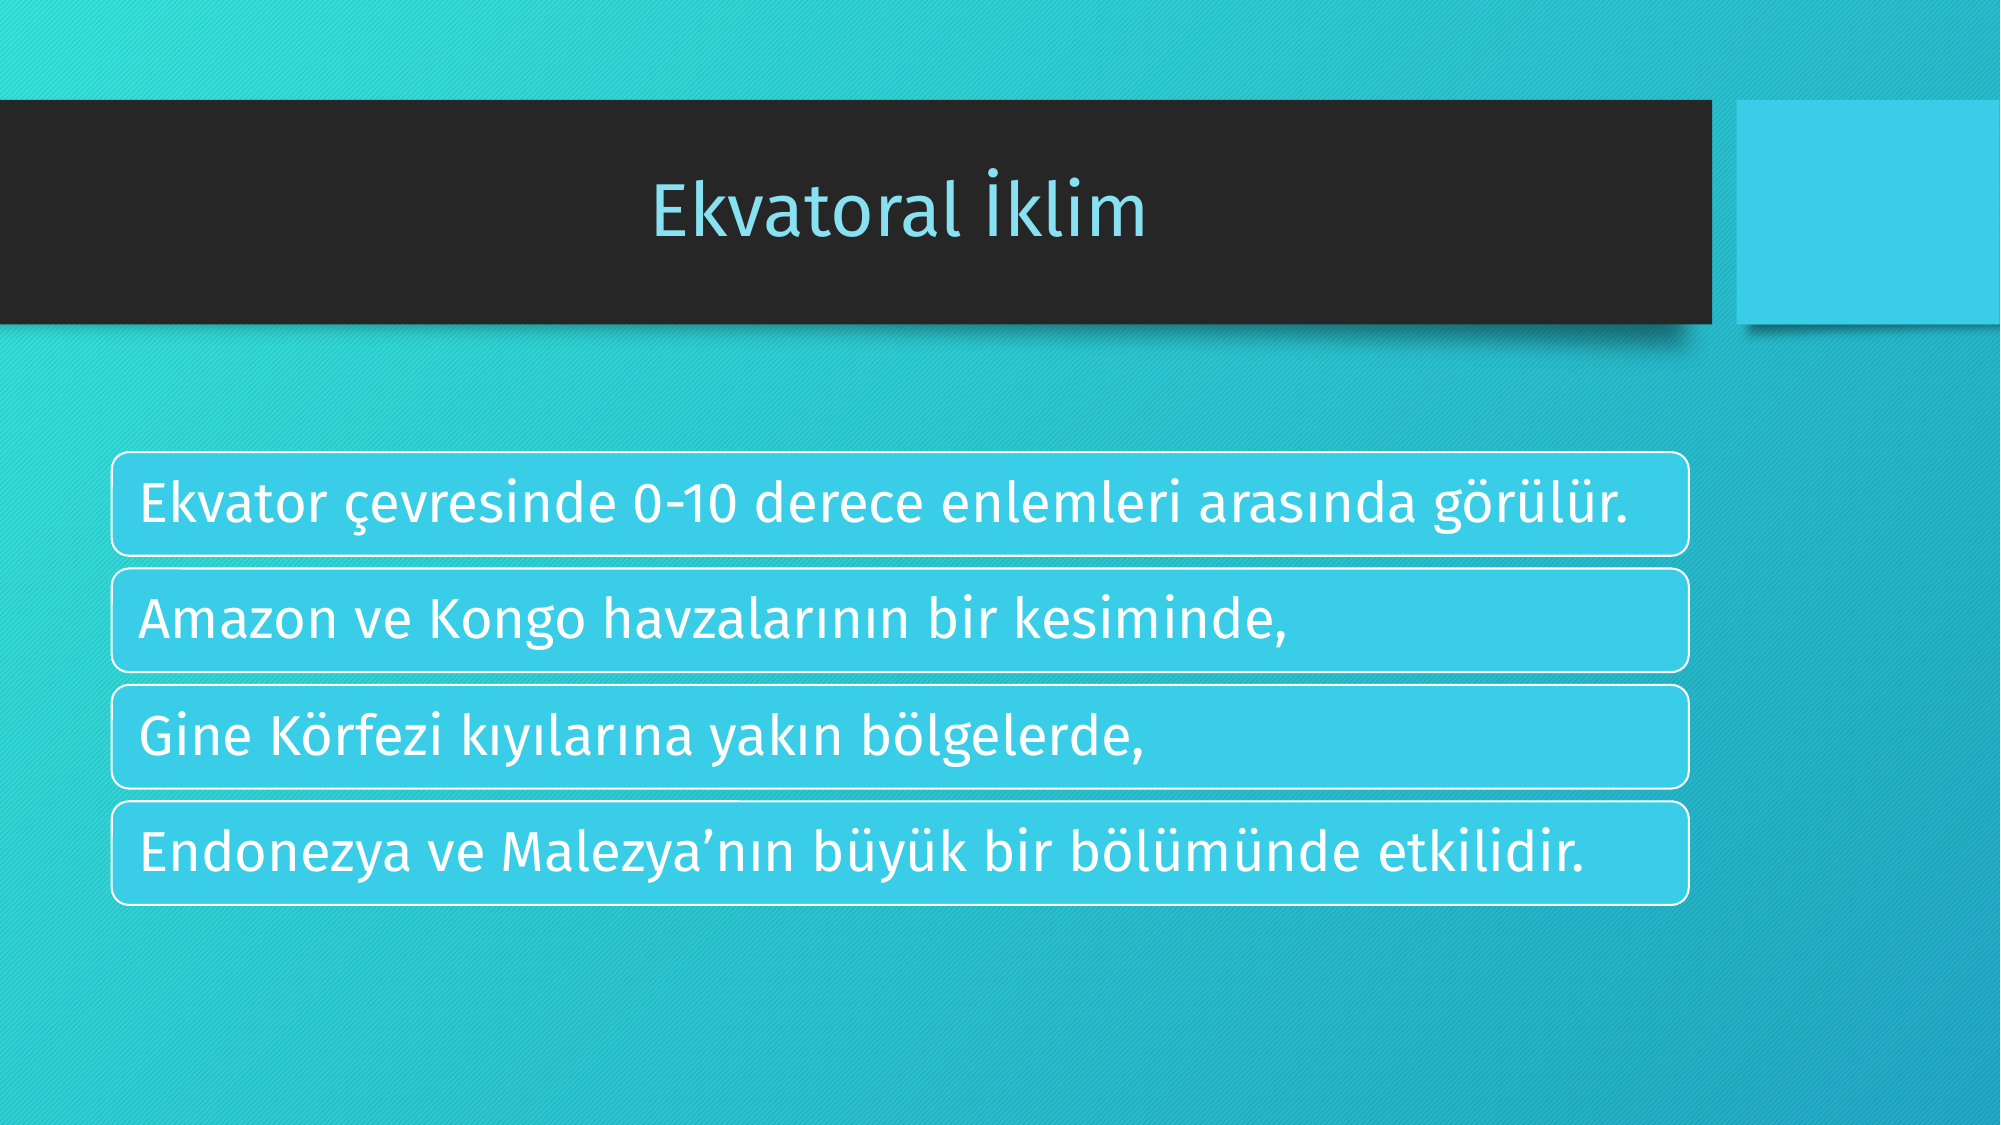

# Ekvatoral İklim
Ekvator çevresinde 0-10 derece enlemleri arasında görülür.
Amazon ve Kongo havzalarının bir kesiminde,
Gine Körfezi kıyılarına yakın bölgelerde,
Endonezya ve Malezya’nın büyük bir bölümünde etkilidir.